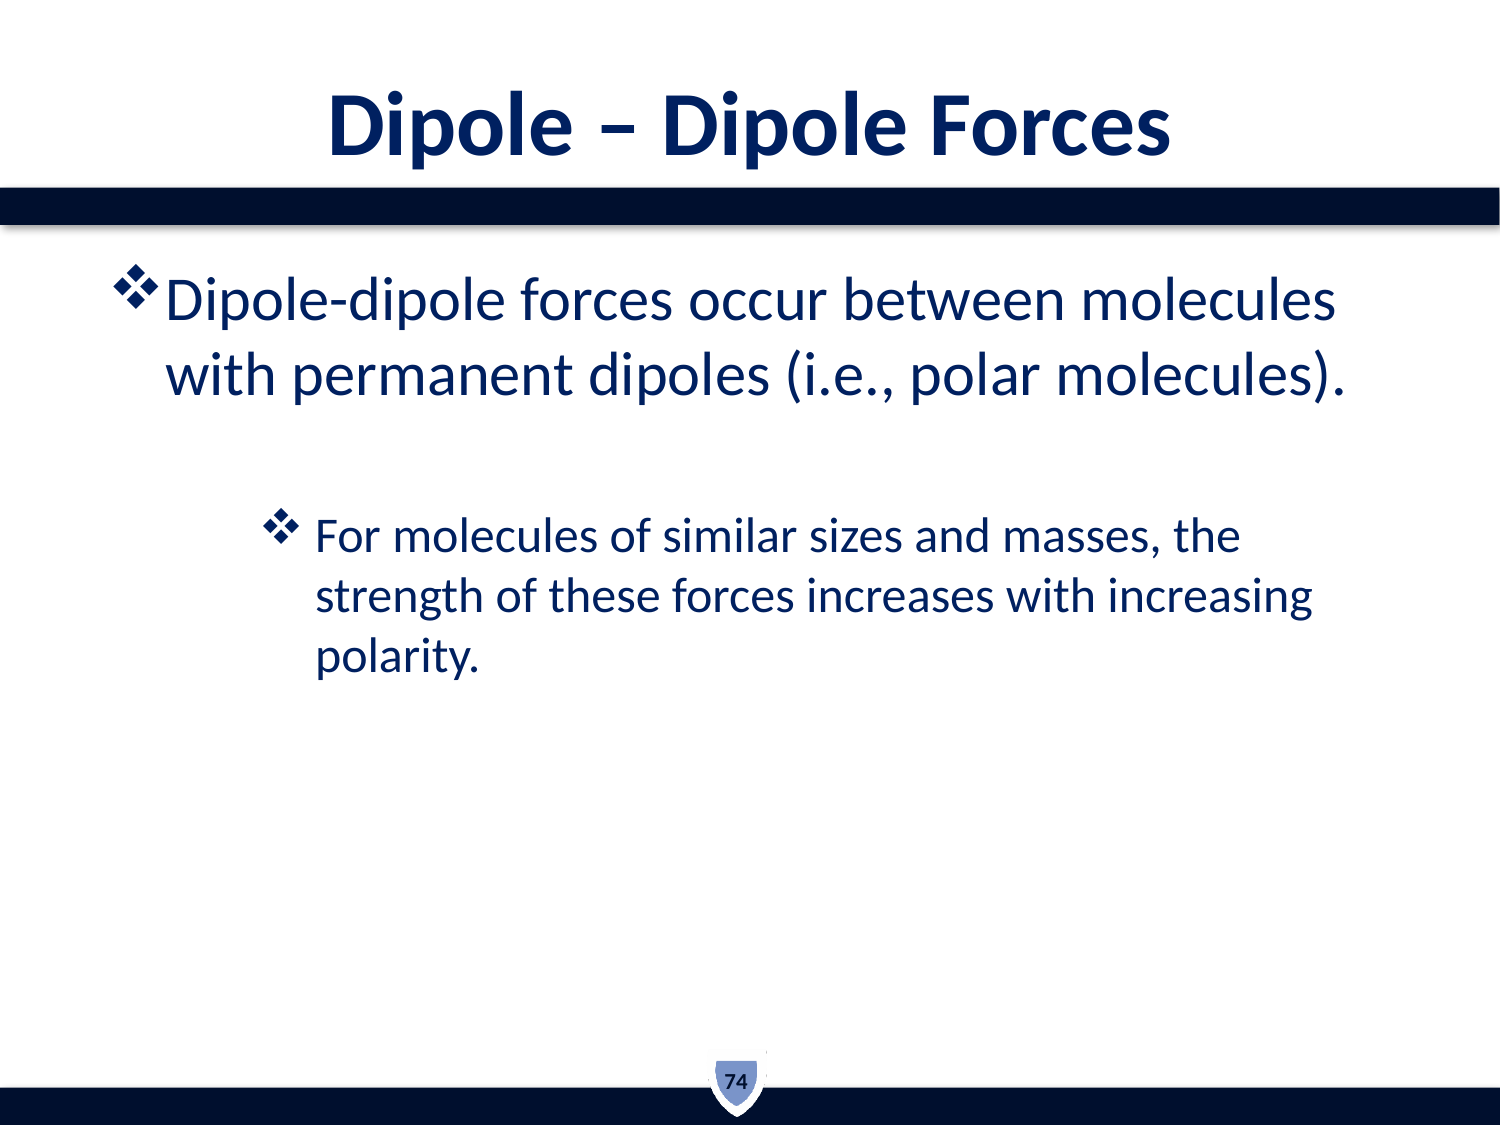

# Dipole – Dipole Forces
Dipole-dipole forces occur between molecules with permanent dipoles (i.e., polar molecules).

For molecules of similar sizes and masses, the strength of these forces increases with increasing polarity.
74